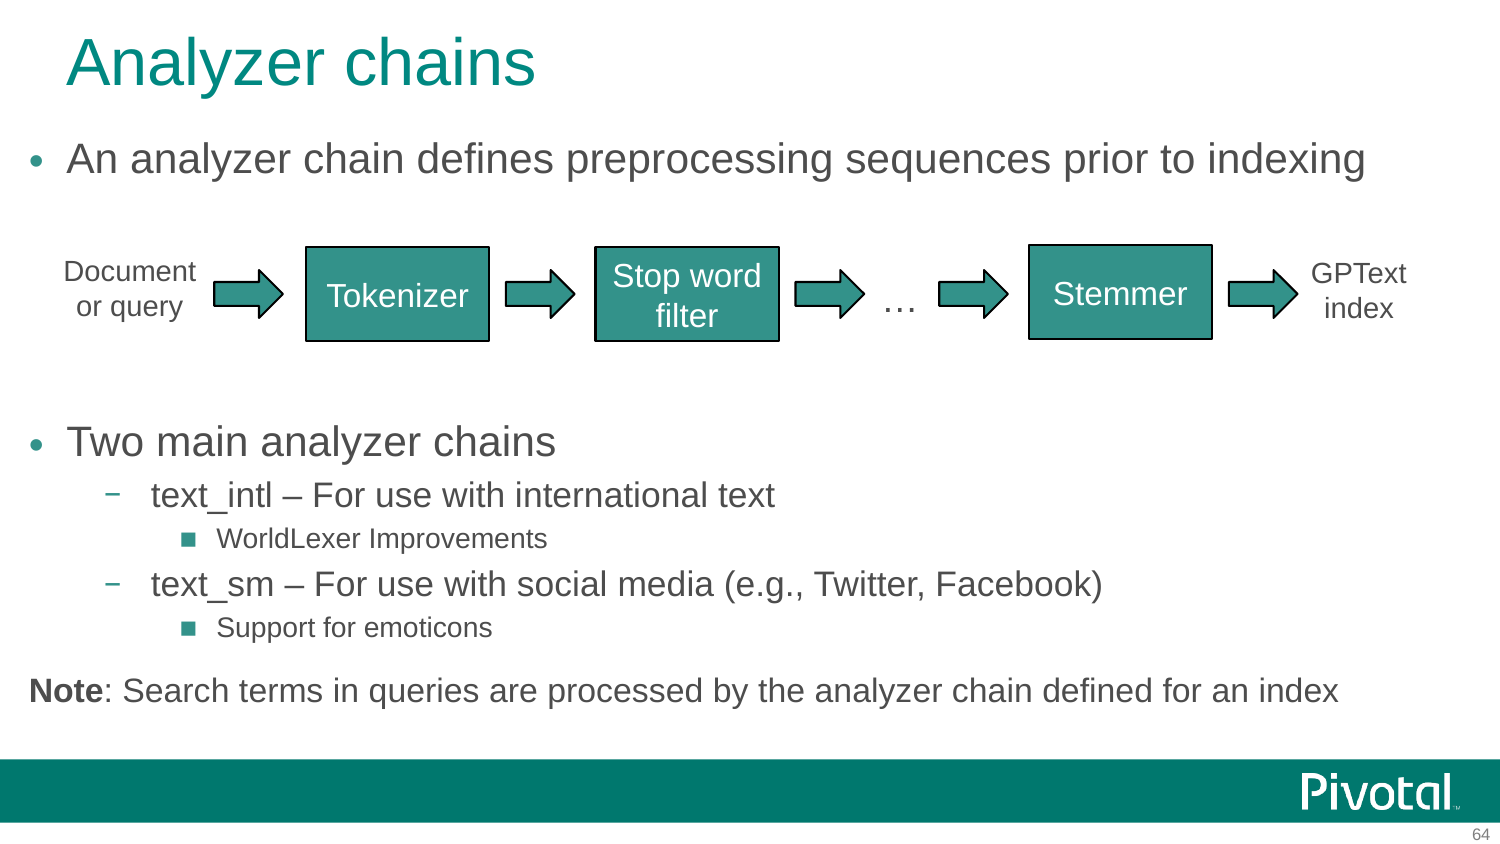

# Analyzer chains
An analyzer chain defines preprocessing sequences prior to indexing

Two main analyzer chains
text_intl – For use with international text
WorldLexer Improvements
text_sm – For use with social media (e.g., Twitter, Facebook)
Support for emoticons
Note: Search terms in queries are processed by the analyzer chain defined for an index

Document or query
Stemmer
Tokenizer
Stop word filter
GPText index
…